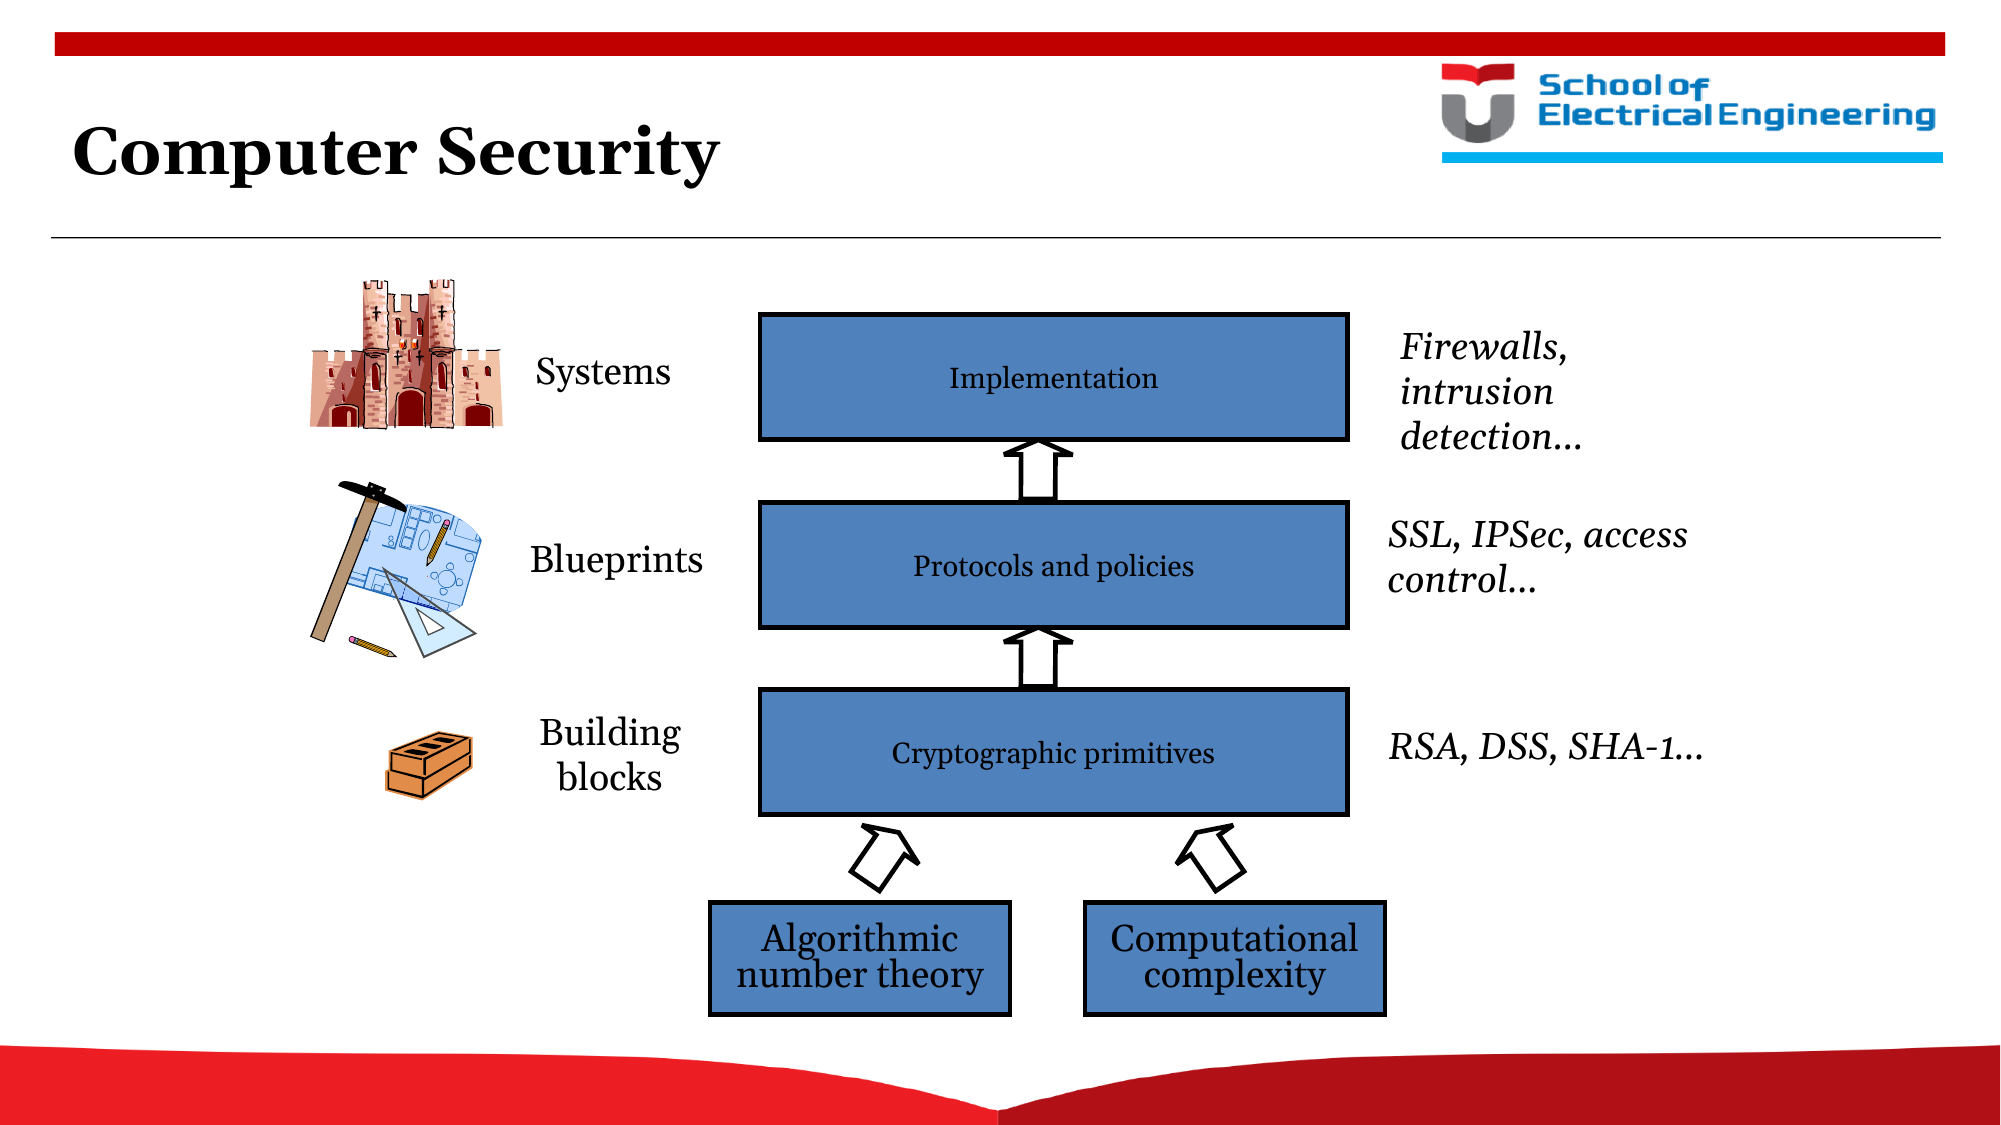

# Computer Security

Implementation
Firewalls, intrusion
detection…
Systems

Protocols and policies
SSL, IPSec, access control…

Blueprints

Cryptographic primitives
Building blocks
RSA, DSS, SHA-1…

Algorithmic
number theory
Computational
complexity